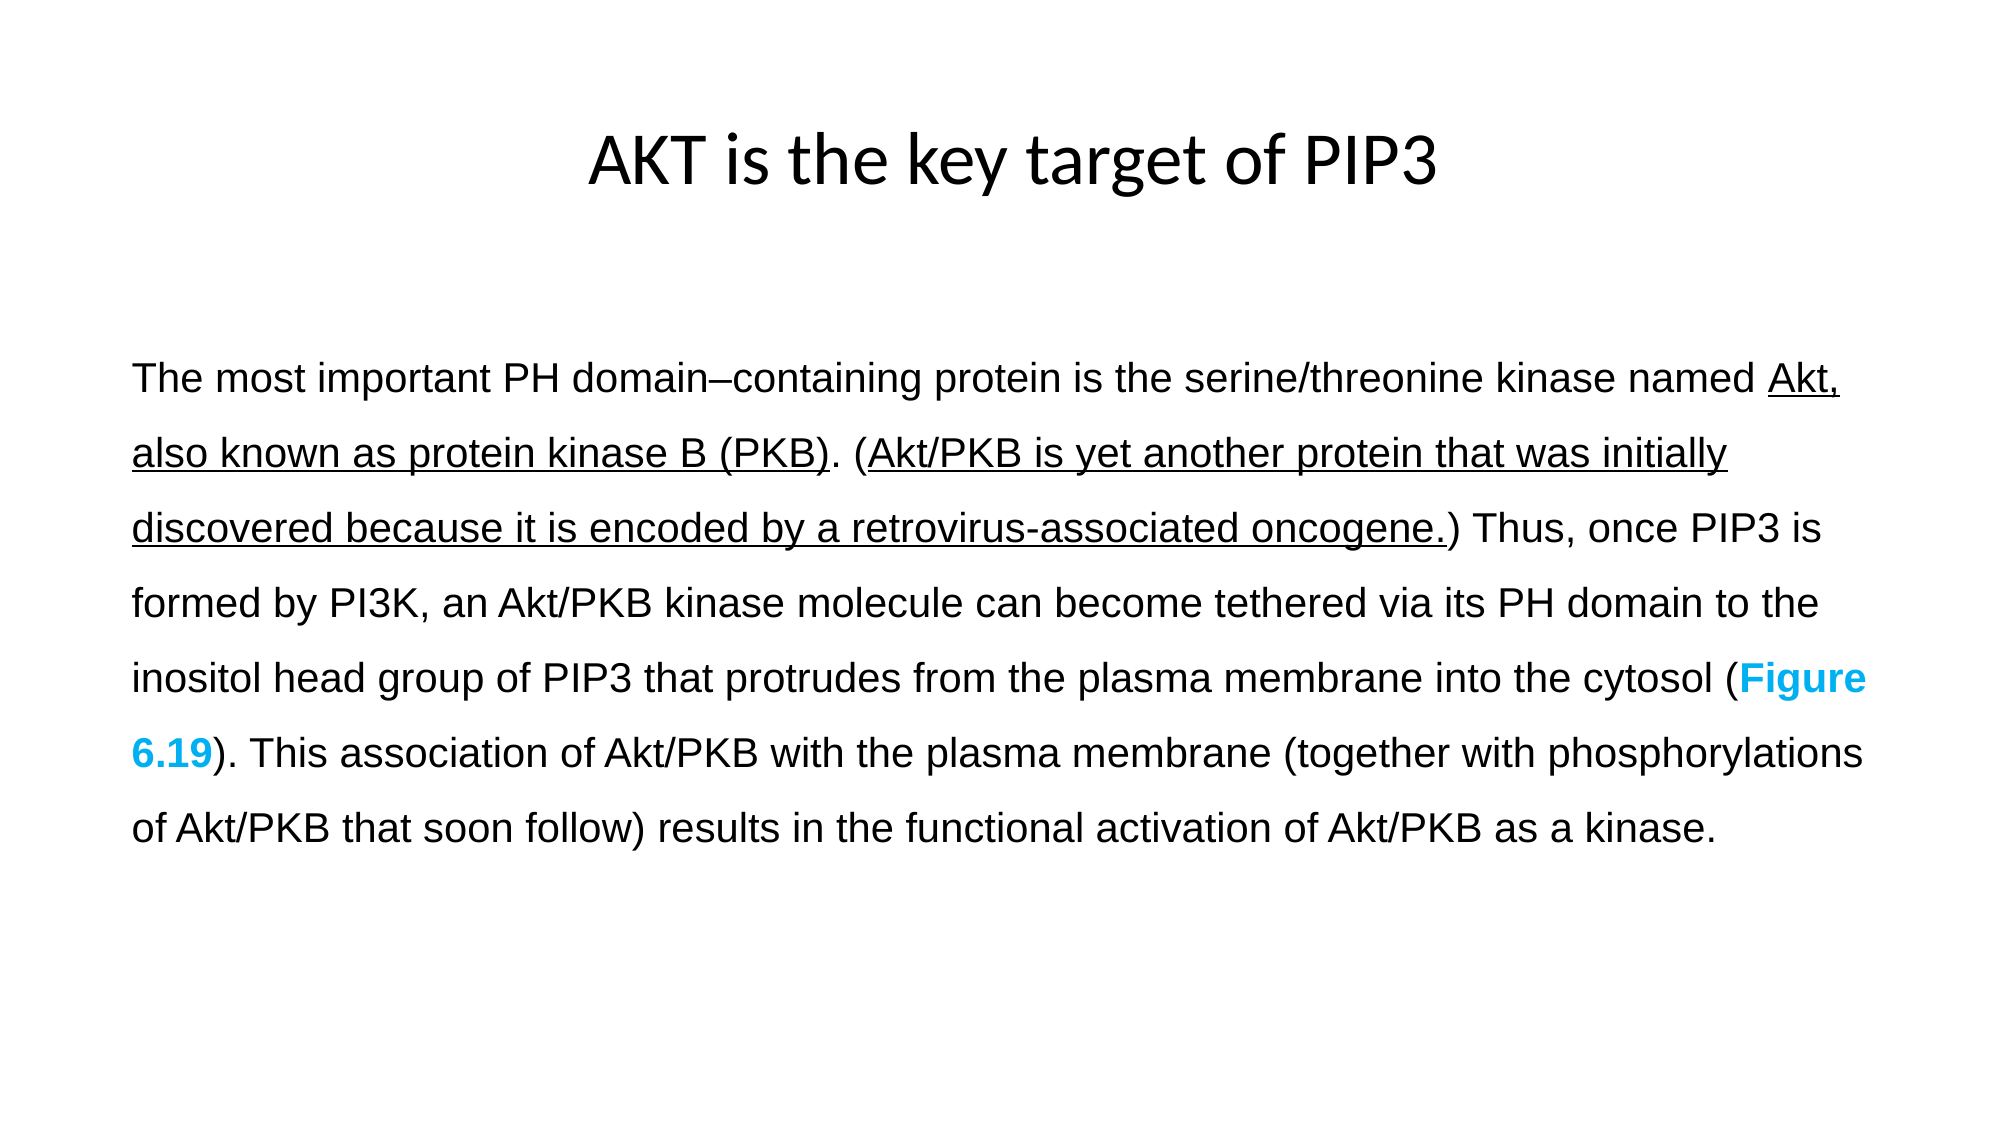

AKT is the key target of PIP3
The most important PH domain–containing protein is the serine/threonine kinase named Akt, also known as protein kinase B (PKB). (Akt/PKB is yet another protein that was initially discovered because it is encoded by a retrovirus-associated oncogene.) Thus, once PIP3 is formed by PI3K, an Akt/PKB kinase molecule can become tethered via its PH domain to the inositol head group of PIP3 that protrudes from the plasma membrane into the cytosol (Figure 6.19). This association of Akt/PKB with the plasma membrane (together with phosphorylations of Akt/PKB that soon follow) results in the functional activation of Akt/PKB as a kinase.